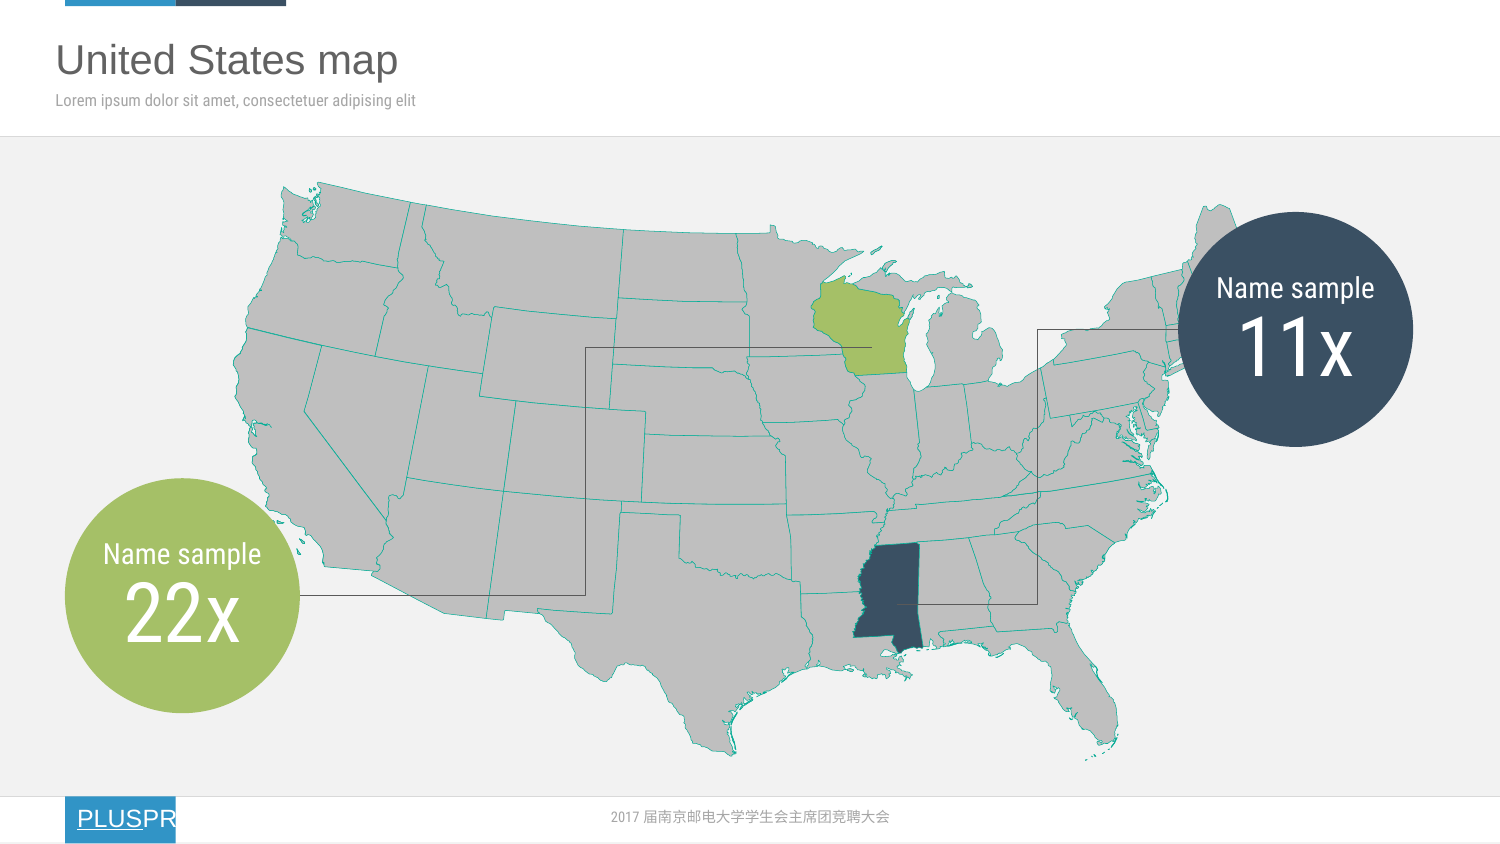

# United States map
Lorem ipsum dolor sit amet, consectetuer adipising elit

Name sample
11x

Name sample
22x